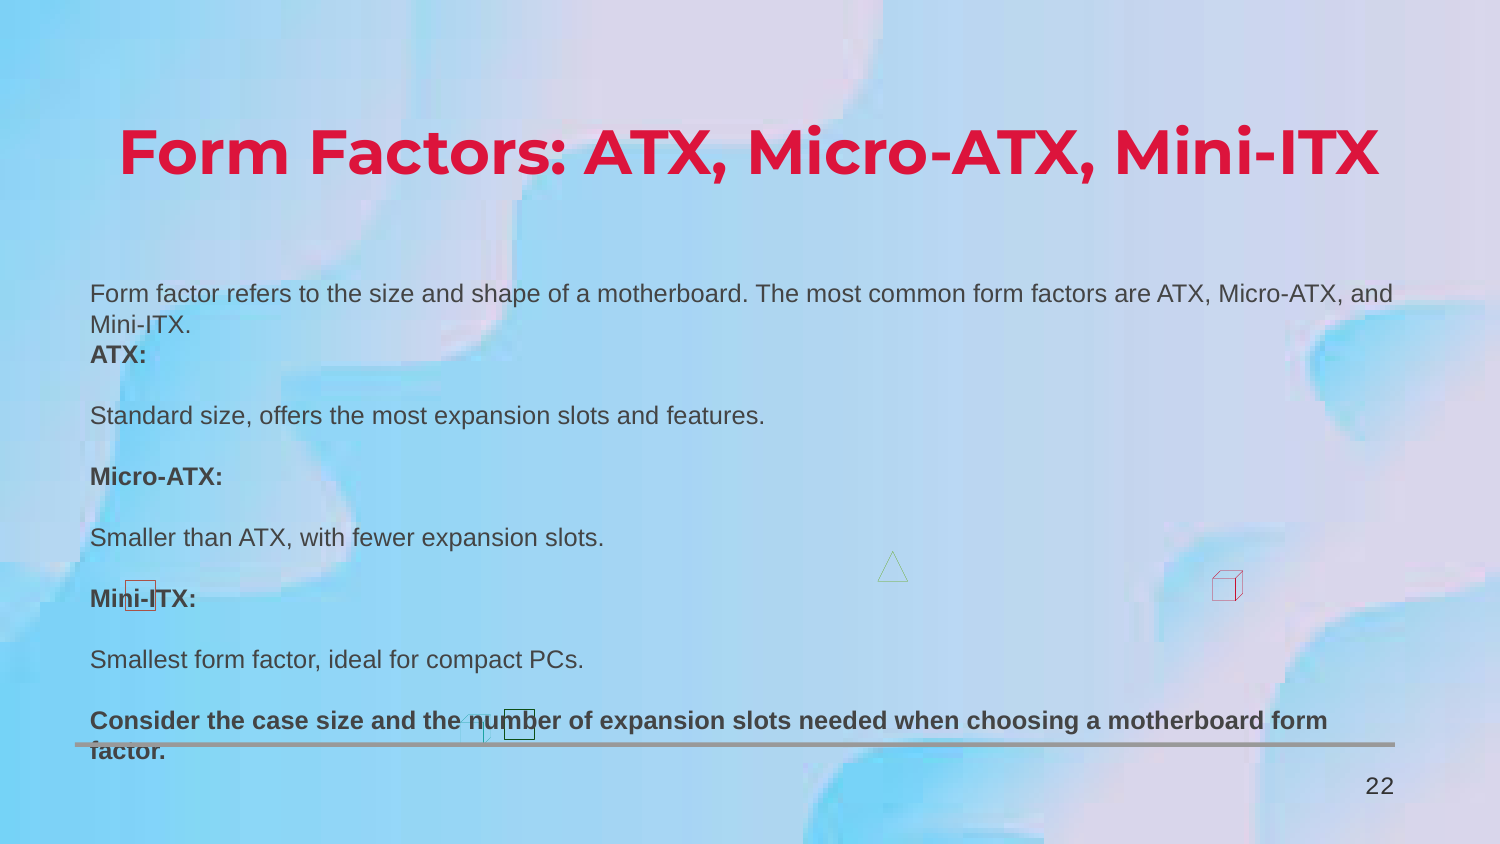

Form Factors: ATX, Micro-ATX, Mini-ITX
Form factor refers to the size and shape of a motherboard. The most common form factors are ATX, Micro-ATX, and Mini-ITX.
ATX:

Standard size, offers the most expansion slots and features.

Micro-ATX:

Smaller than ATX, with fewer expansion slots.

Mini-ITX:

Smallest form factor, ideal for compact PCs.

Consider the case size and the number of expansion slots needed when choosing a motherboard form factor.

22